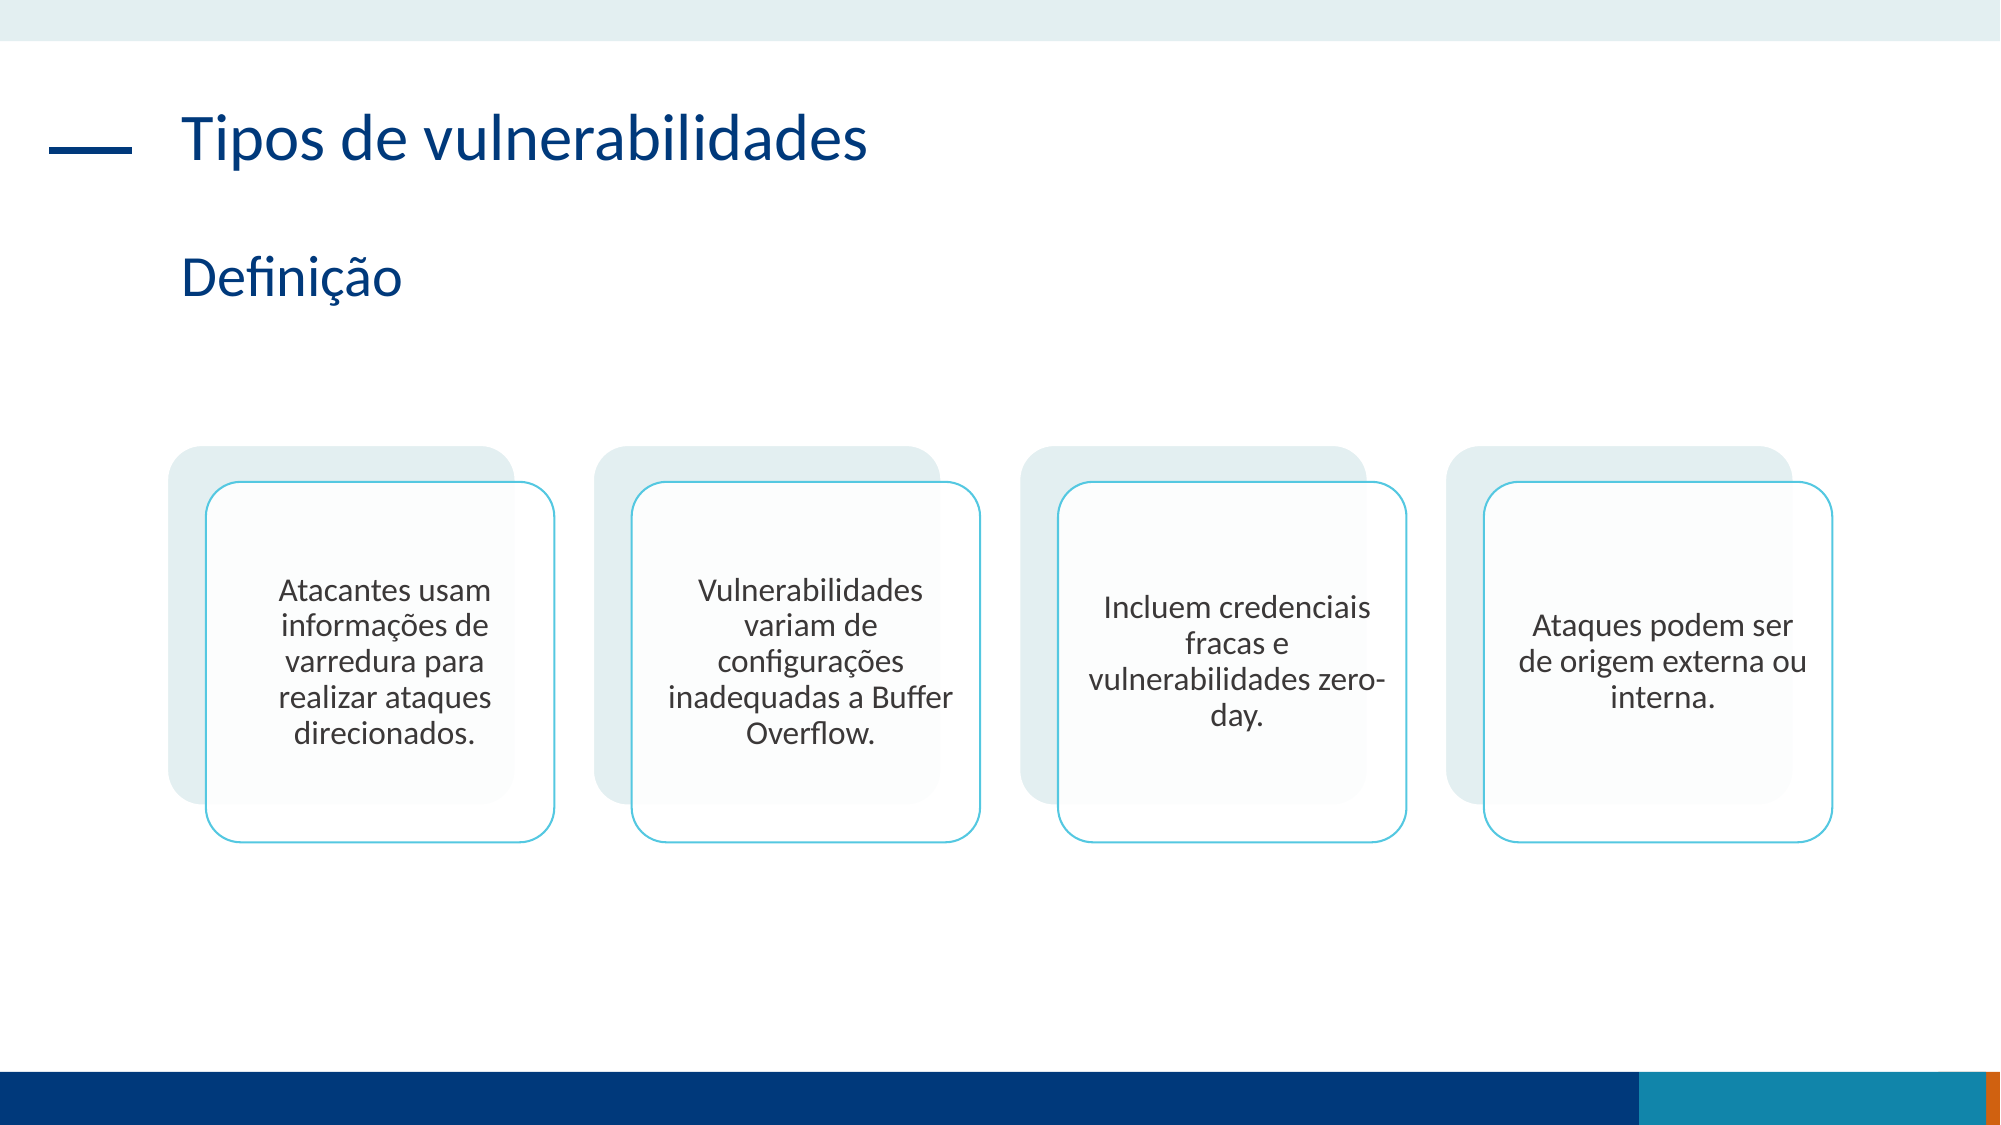

Tipos de vulnerabilidades

Definição

Atacantes usam informações de varredura para realizar ataques direcionados.
Vulnerabilidades variam de configurações inadequadas a Buffer Overflow.
Incluem credenciais fracas e vulnerabilidades zero-day.
Ataques podem ser de origem externa ou interna.